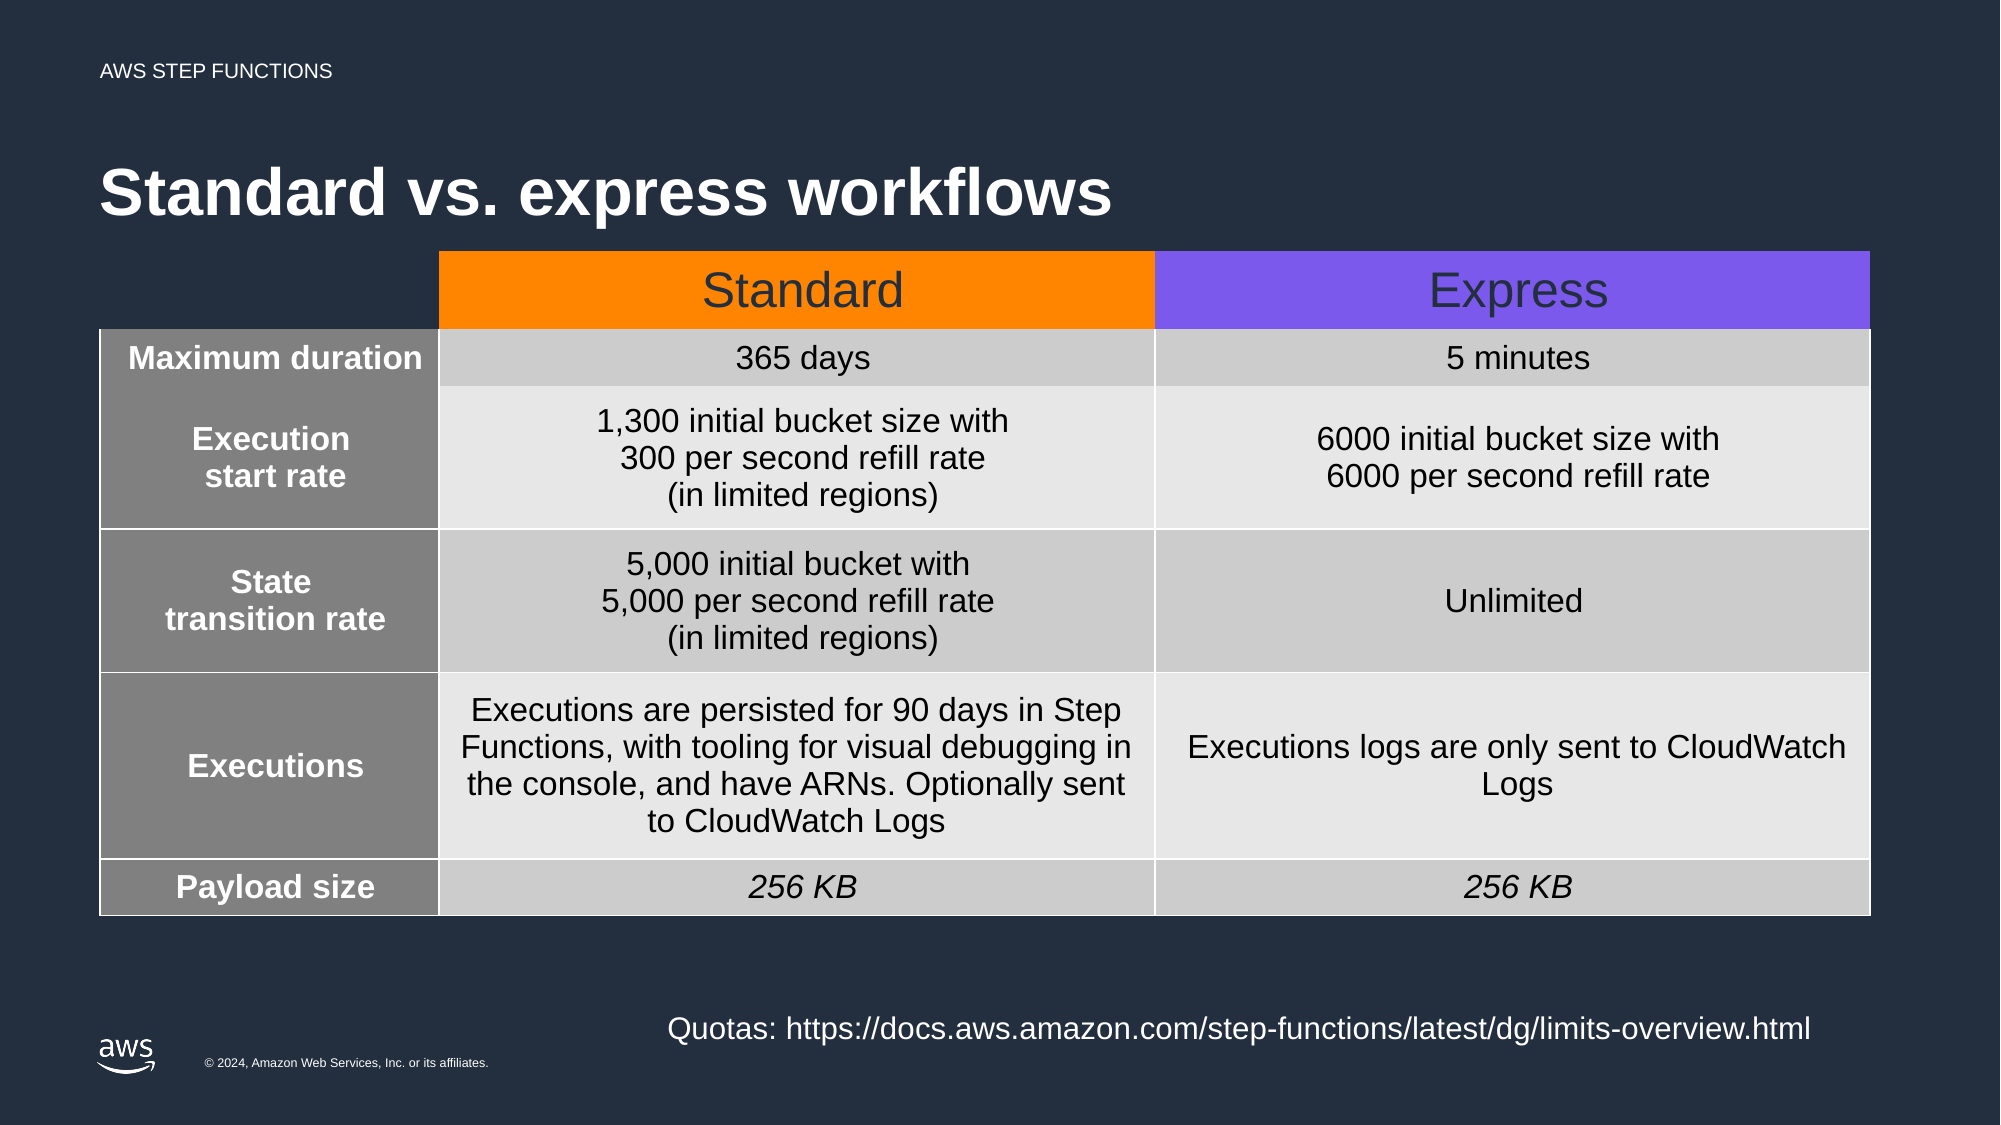

# Standard vs. express workflows
|  | Standard | Express |
| --- | --- | --- |
| Maximum duration | 365 days | 5 minutes |
| Execution start rate | 1,300 initial bucket size with 300 per second refill rate (in limited regions) | 6000 initial bucket size with 6000 per second refill rate |
| State transition rate | 5,000 initial bucket with 5,000 per second refill rate (in limited regions) | Unlimited |
| Executions | Executions are persisted for 90 days in Step Functions, with tooling for visual debugging in the console, and have ARNs. Optionally sent to CloudWatch Logs | Executions logs are only sent to CloudWatch Logs |
| Payload size | 256 KB | 256 KB |
Quotas: https://docs.aws.amazon.com/step-functions/latest/dg/limits-overview.html